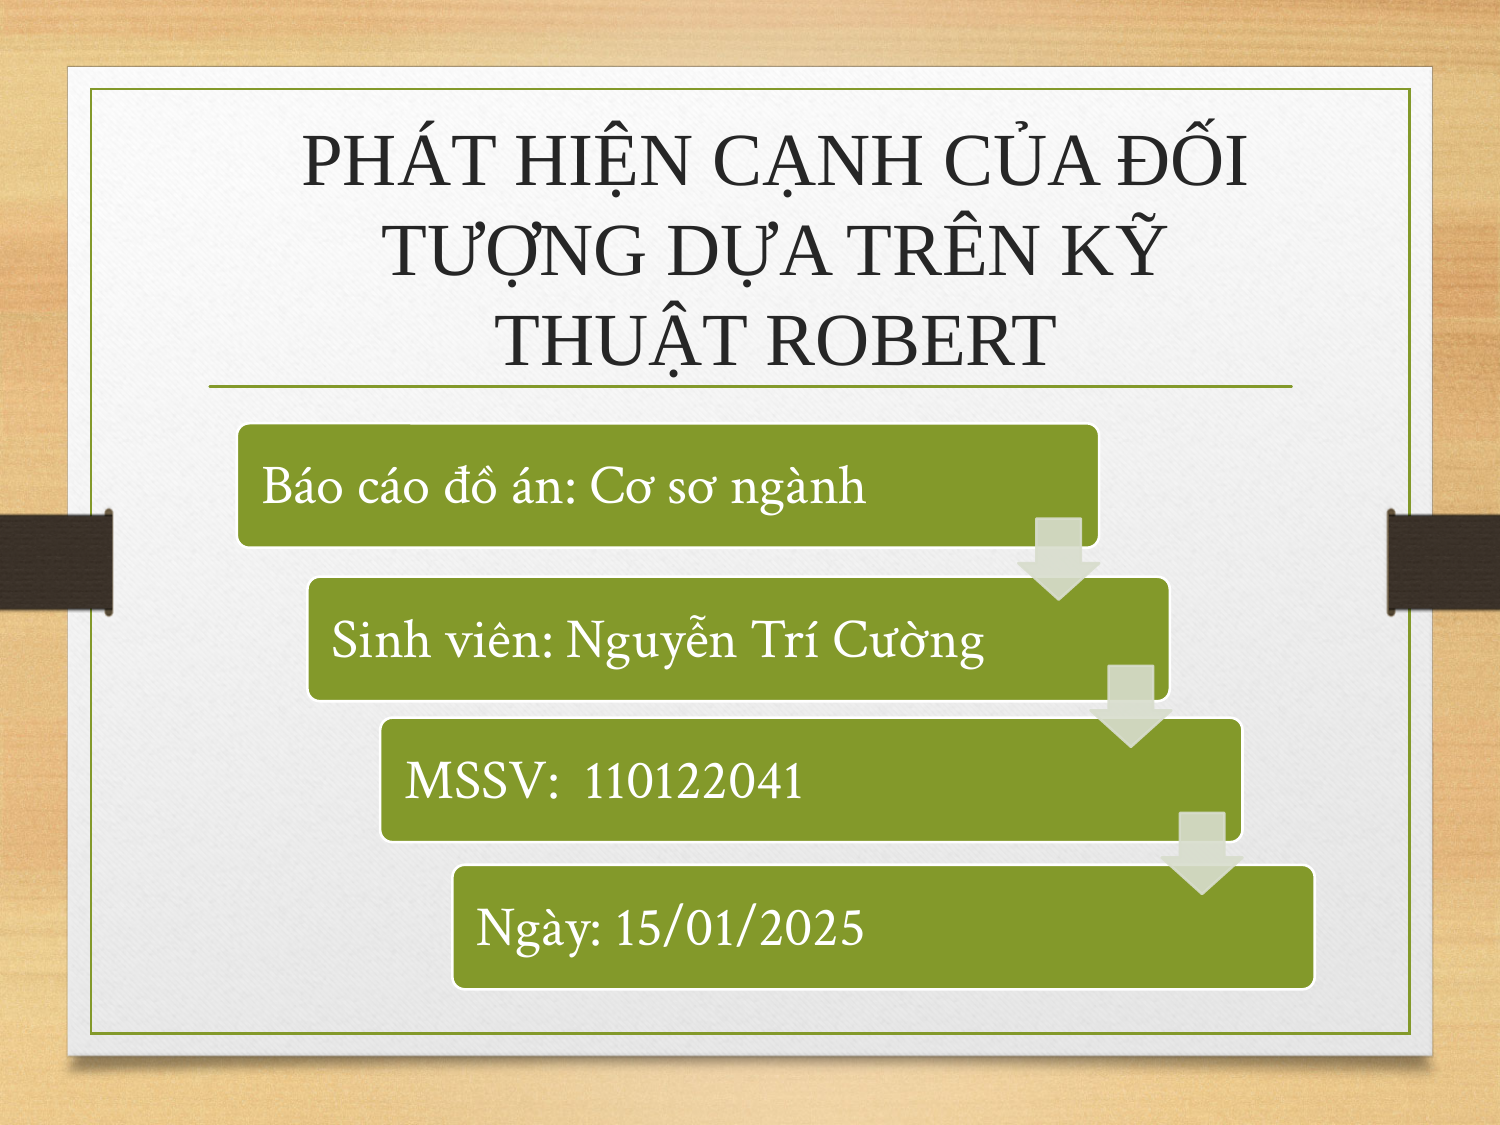

# PHÁT HIỆN CẠNH CỦA ĐỐI TƯỢNG DỰA TRÊN KỸ THUẬT ROBERT
Báo cáo đồ án: Cơ sơ ngành
Sinh viên: Nguyễn Trí Cường
MSSV:  110122041
Ngày: 15/01/2025